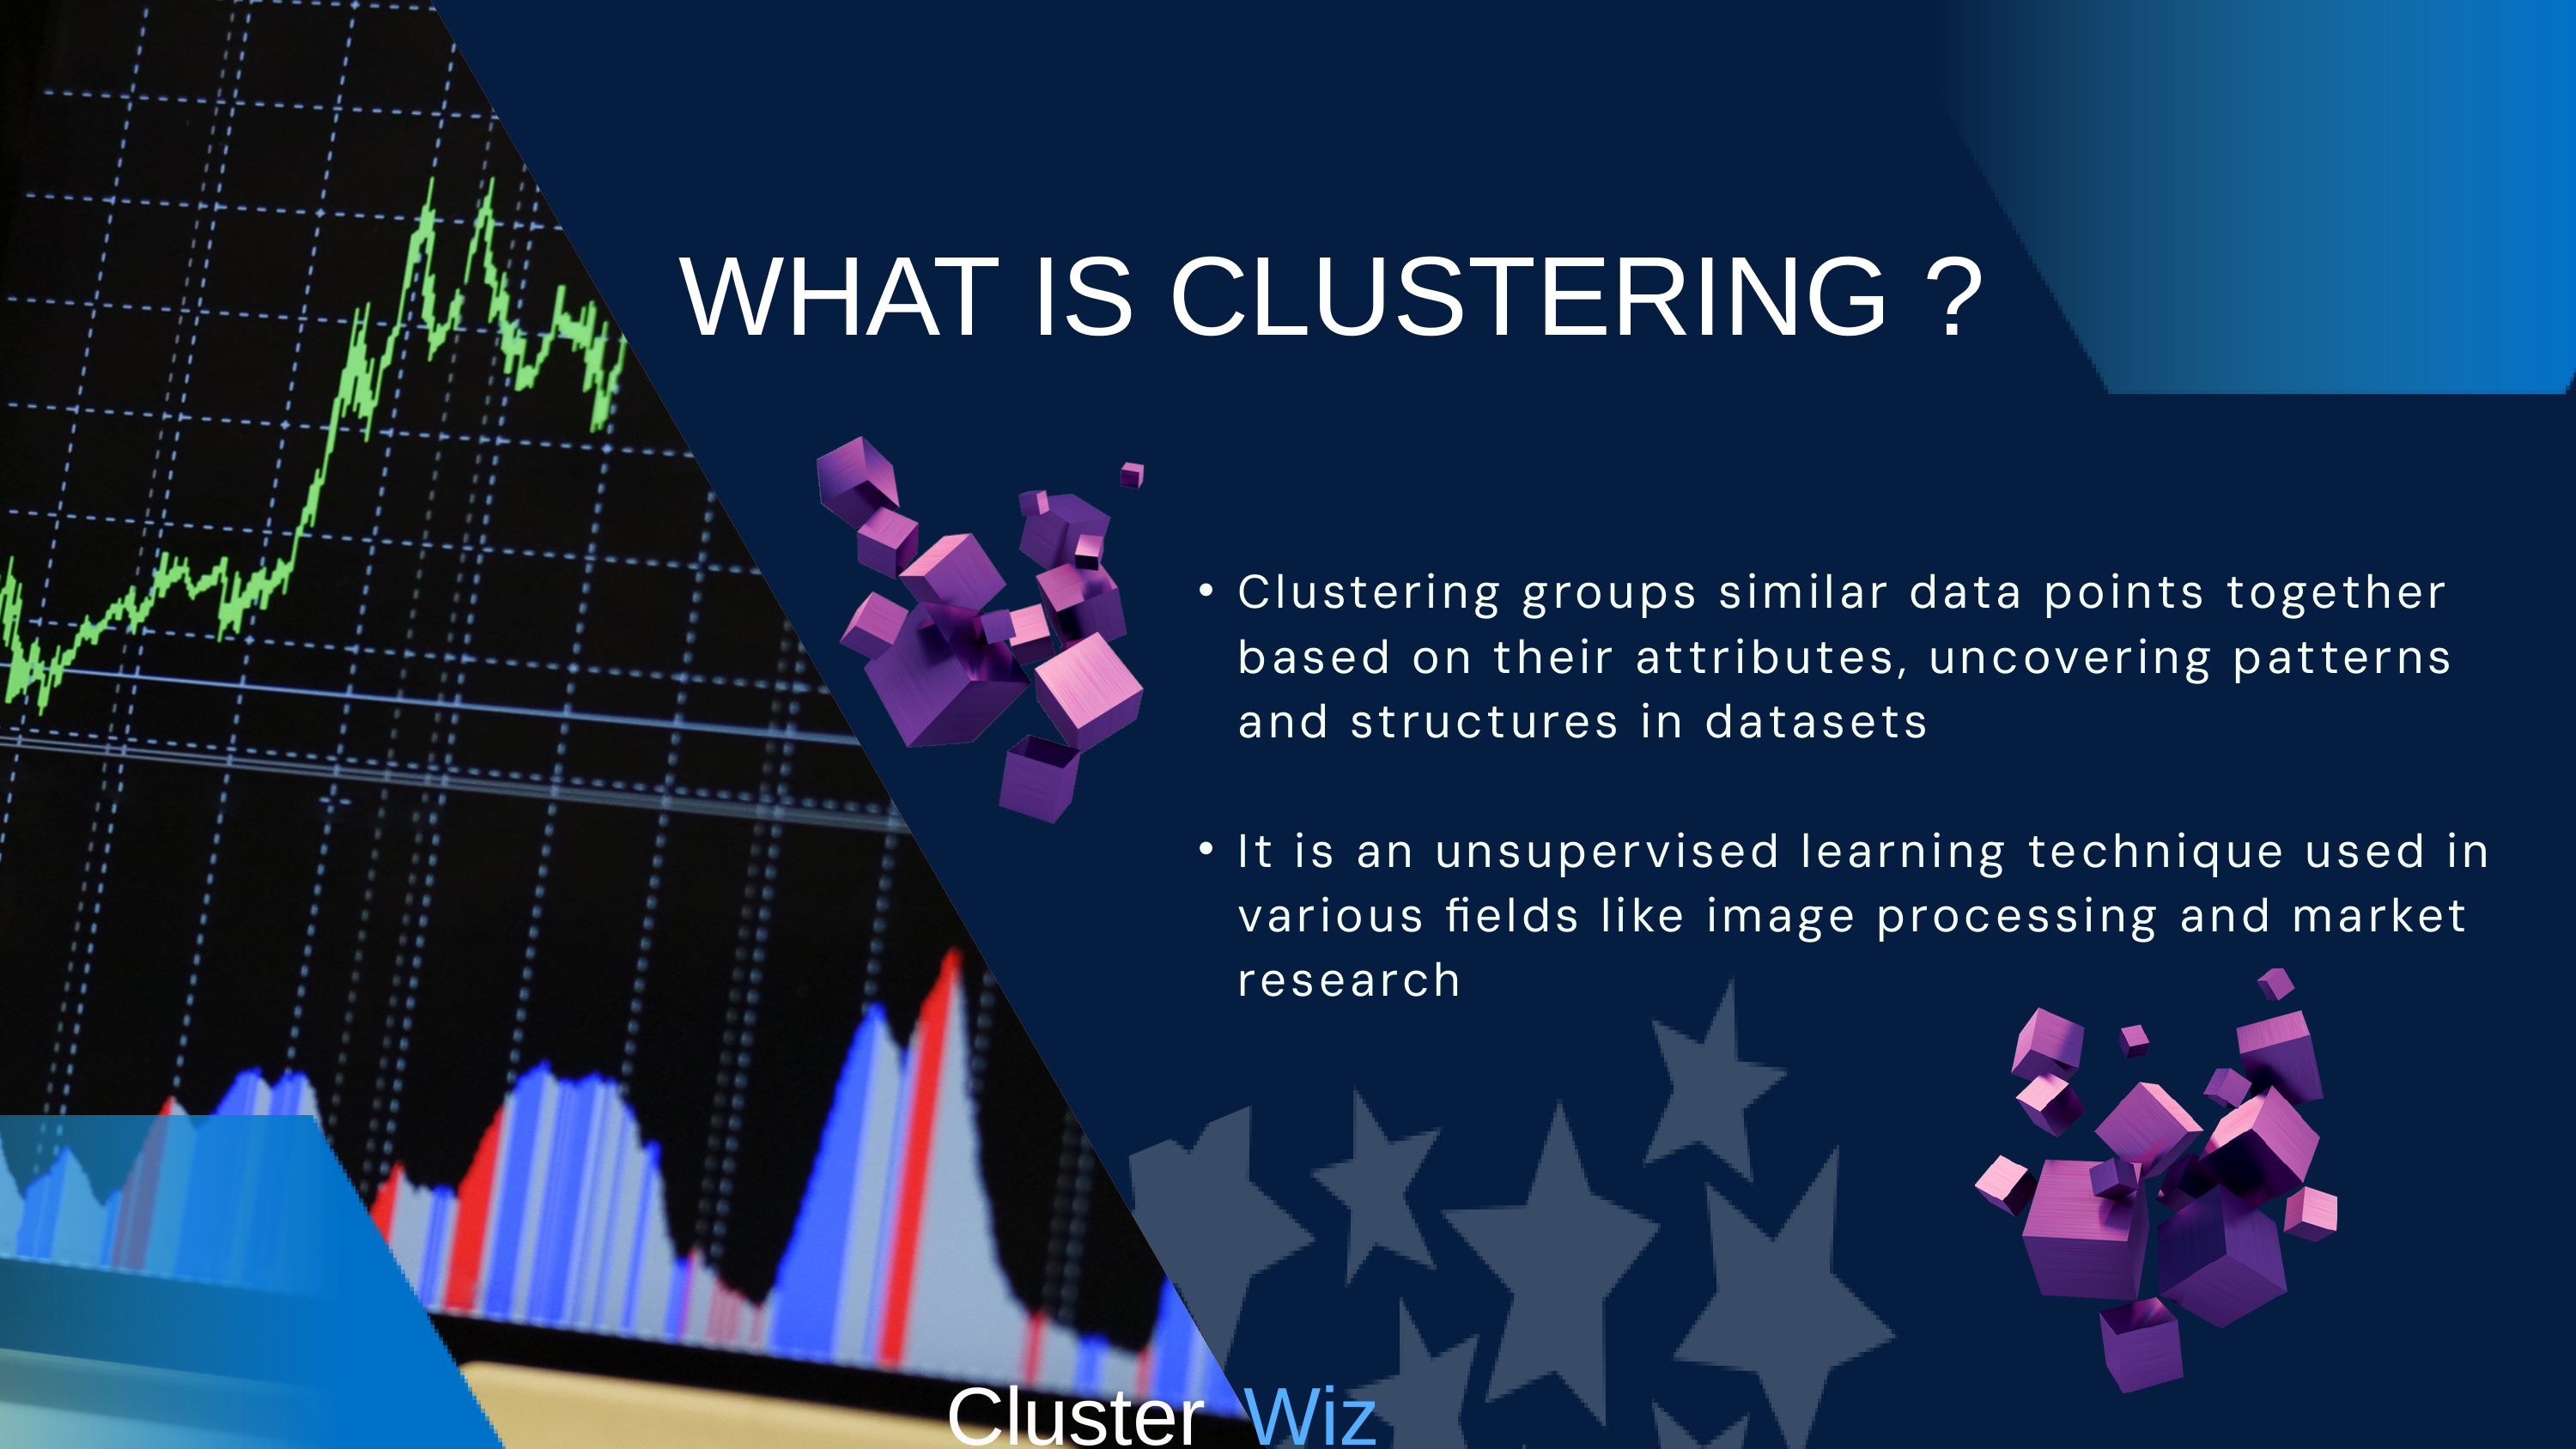

WHAT IS CLUSTERING ?

Clustering groups similar data points together based on their attributes, uncovering patterns and structures in datasets

It is an unsupervised learning technique used in various fields like image processing and market research

Cluster
Wiz